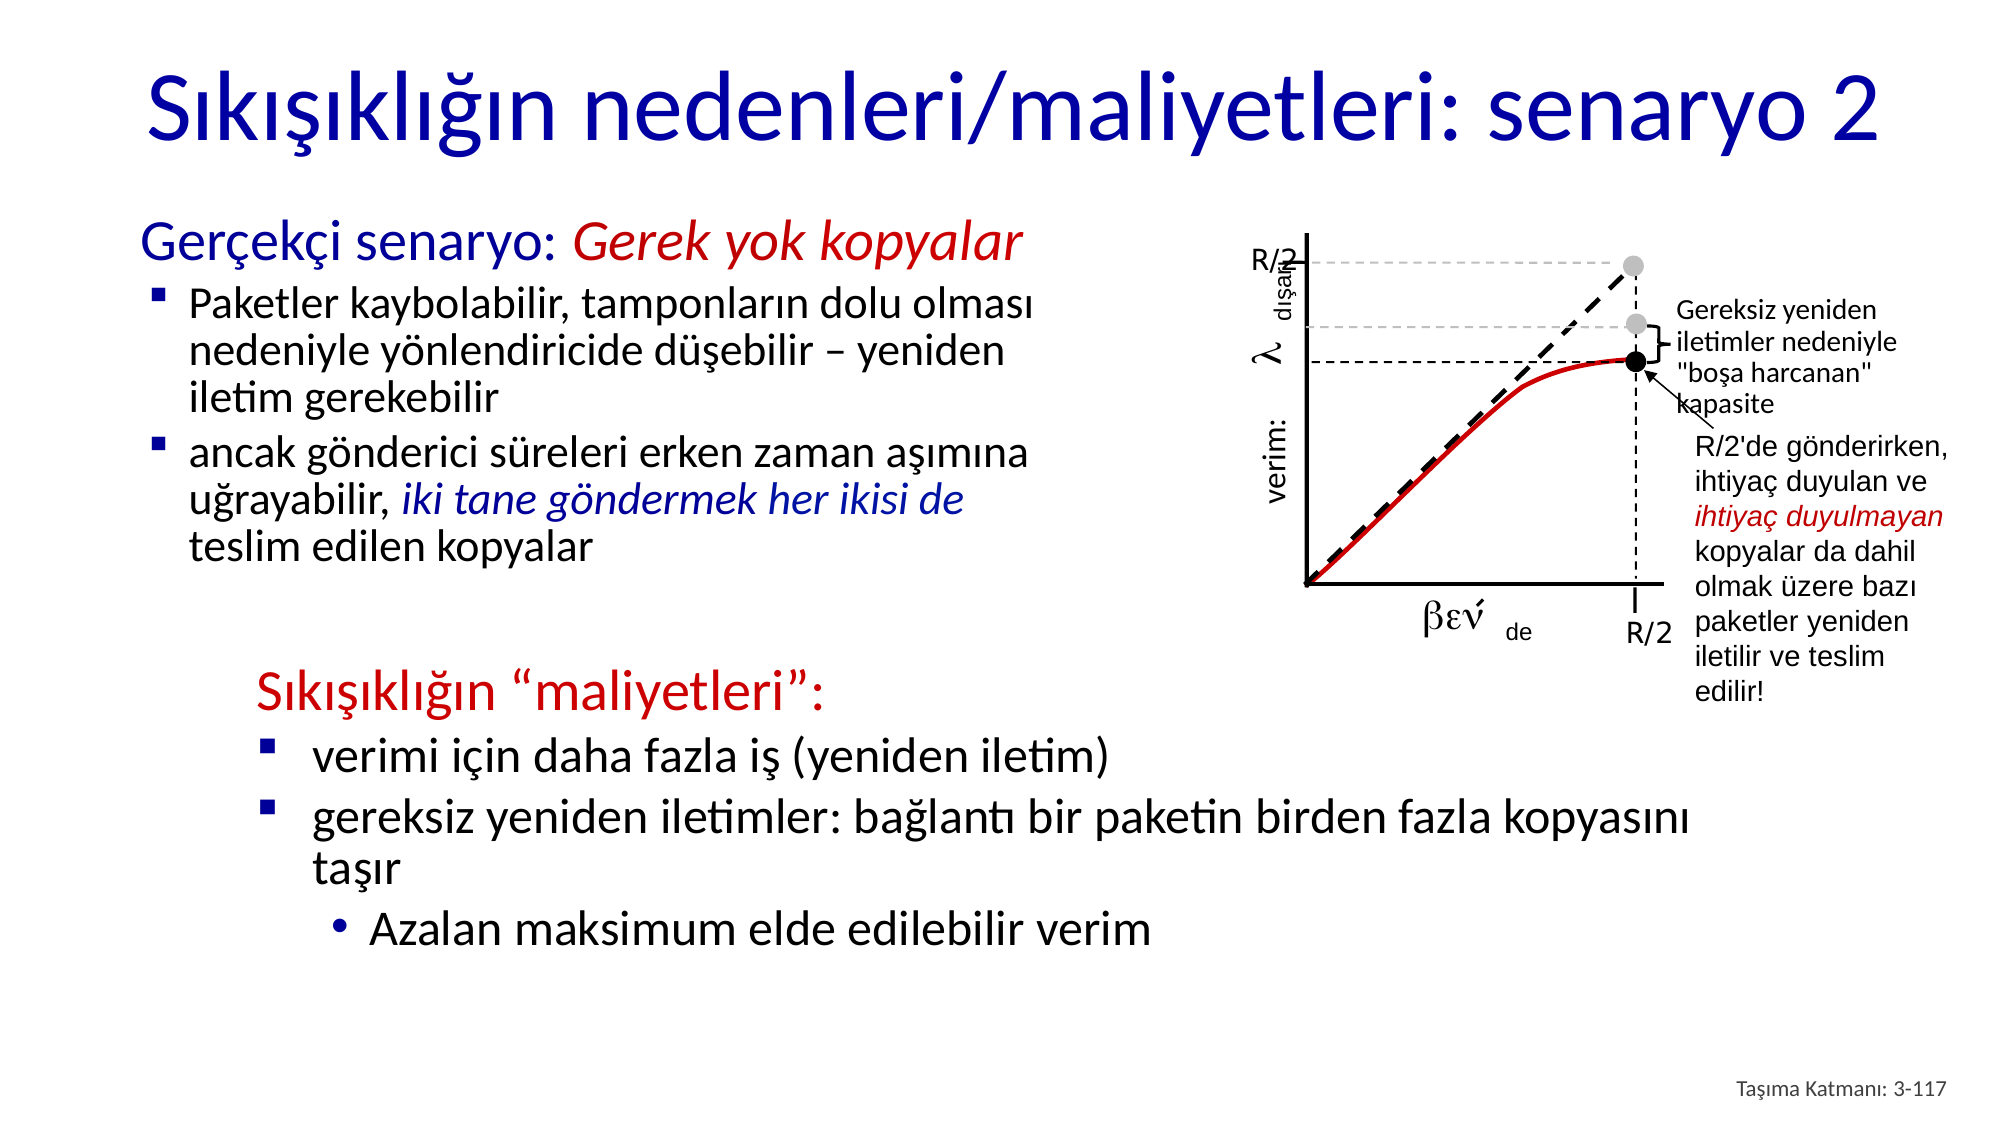

# Sıkışıklığın nedenleri/maliyetleri: senaryo 2
Gerçekçi senaryo: Gerek yok kopyalar
Paketler kaybolabilir, tamponların dolu olması nedeniyle yönlendiricide düşebilir – yeniden iletim gerekebilir
ancak gönderici süreleri erken zaman aşımına uğrayabilir, iki tane göndermek her ikisi de teslim edilen kopyalar

R/2
λ dışarı

verim:
βεν de

R/2
Gereksiz yeniden iletimler nedeniyle "boşa harcanan" kapasite

R/2'de gönderirken, ihtiyaç duyulan ve ihtiyaç duyulmayan kopyalar da dahil olmak üzere bazı paketler yeniden iletilir ve teslim edilir!
Sıkışıklığın “maliyetleri”:
verimi için daha fazla iş (yeniden iletim)
gereksiz yeniden iletimler: bağlantı bir paketin birden fazla kopyasını taşır
Azalan maksimum elde edilebilir verim

Taşıma Katmanı: 3-117